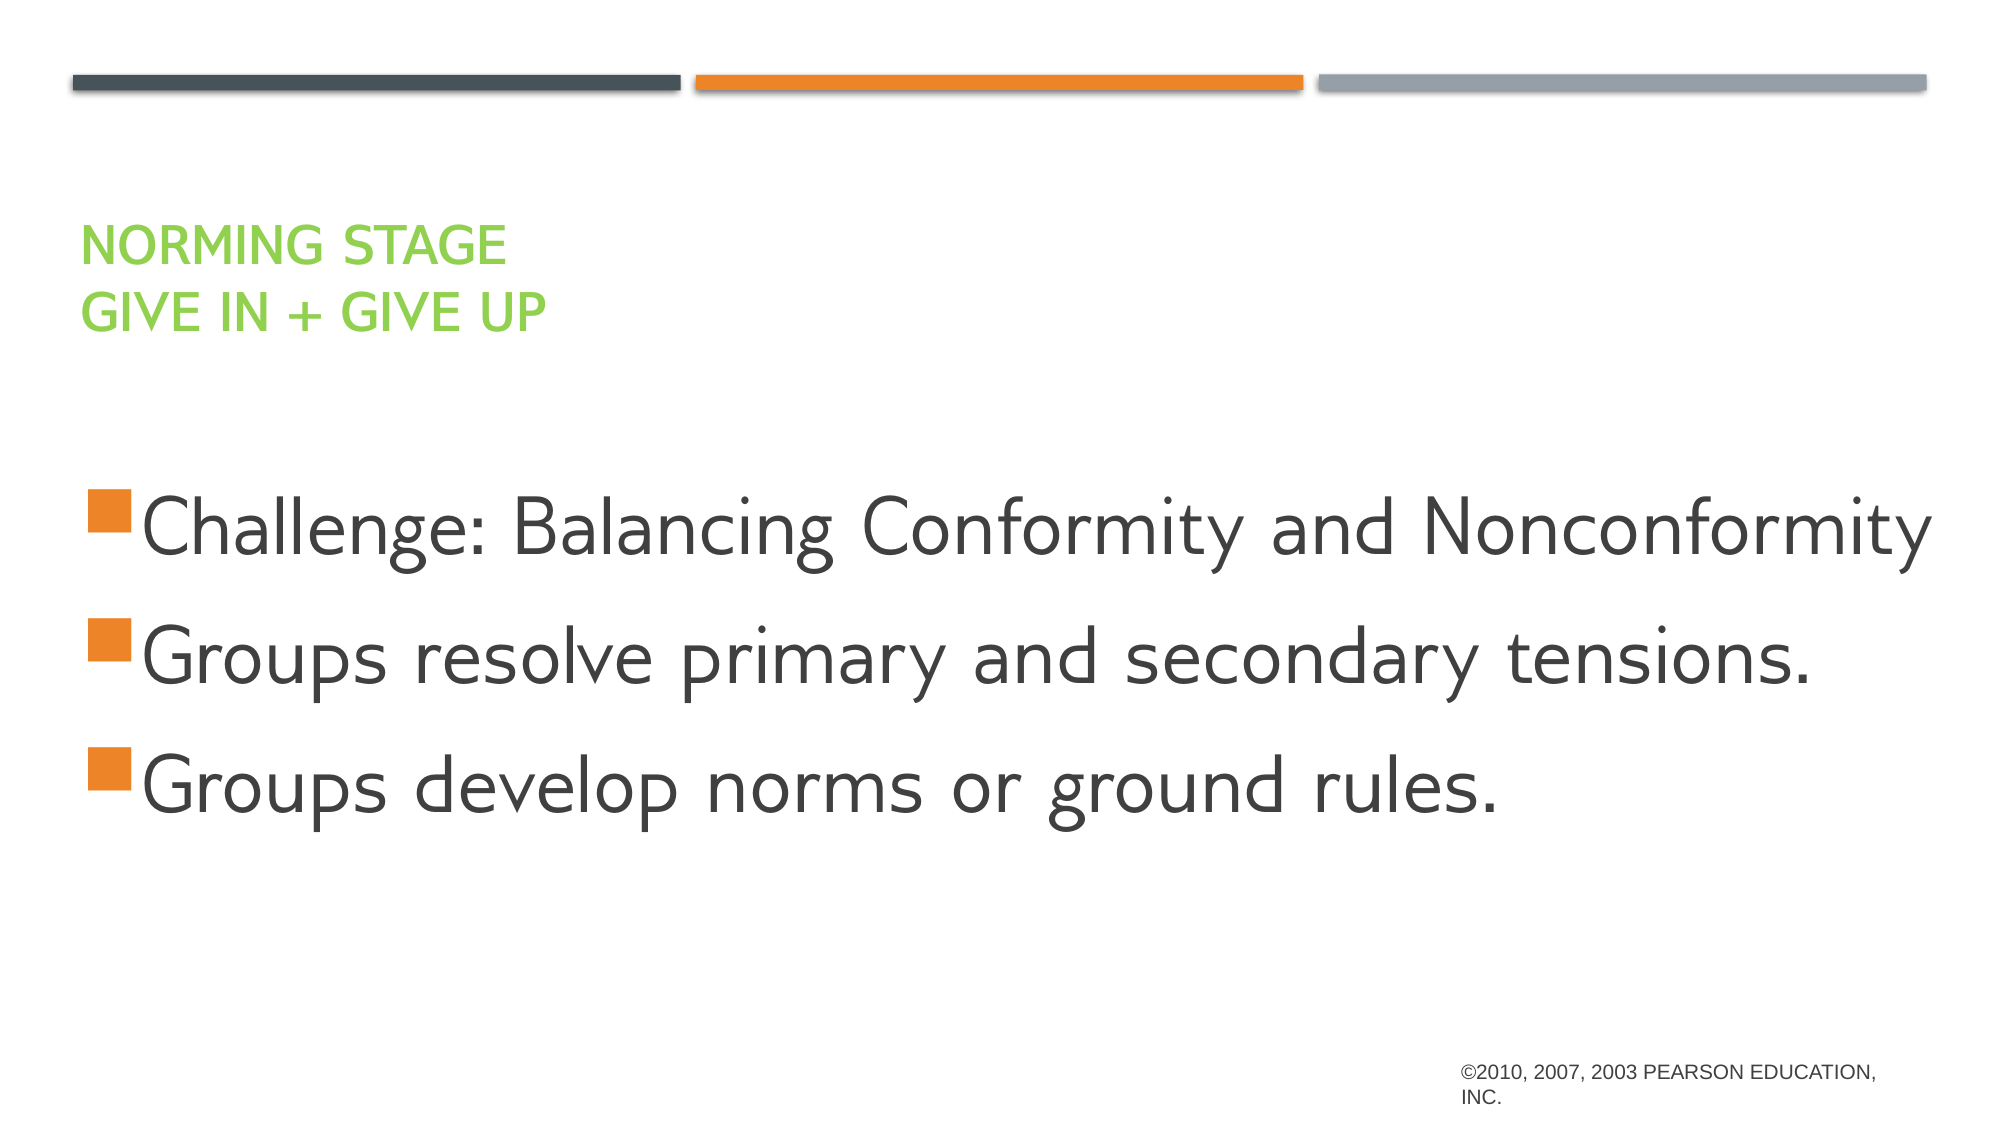

# Norming Stage give in + give up
Challenge: Balancing Conformity and Nonconformity
Groups resolve primary and secondary tensions.
Groups develop norms or ground rules.
©2010, 2007, 2003 Pearson Education, Inc.